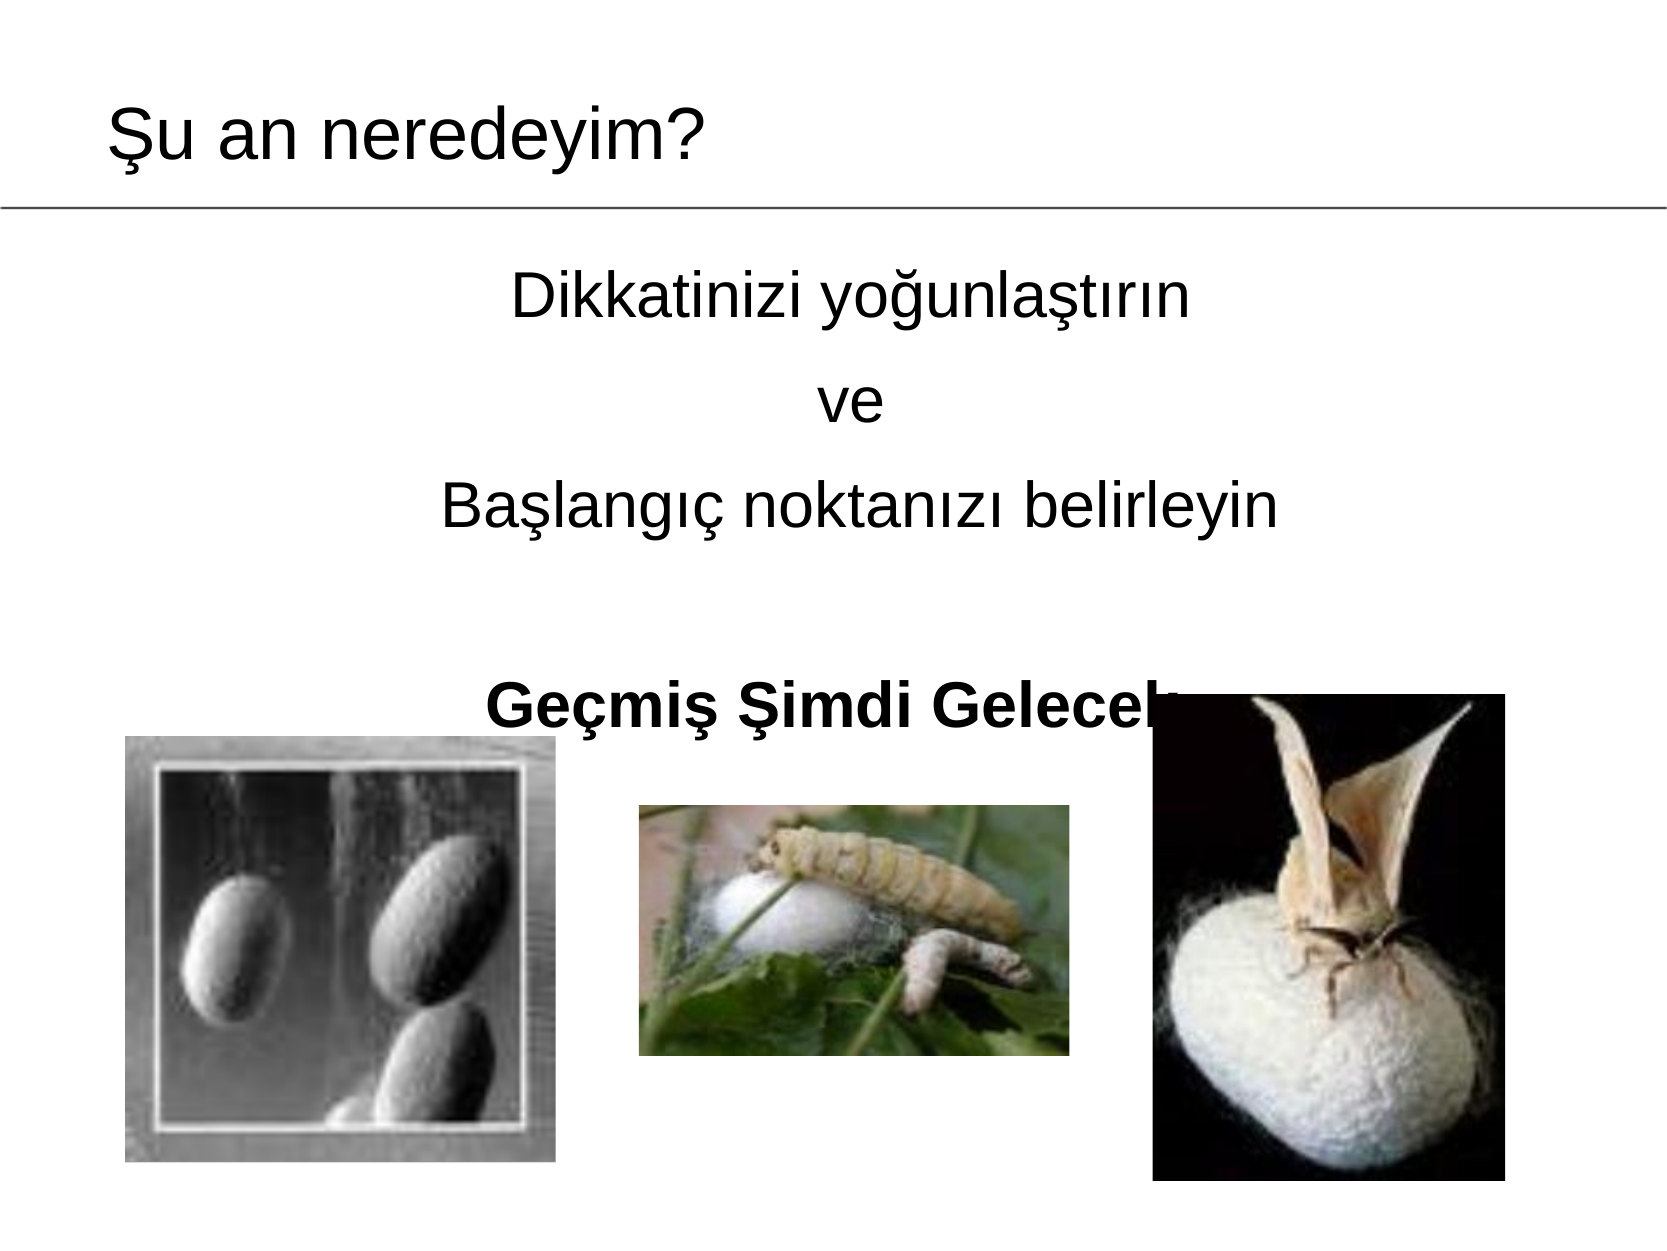

# Şu an neredeyim?
Dikkatinizi yoğunlaştırın
ve
Başlangıç noktanızı belirleyin

Geçmiş Şimdi Gelecek